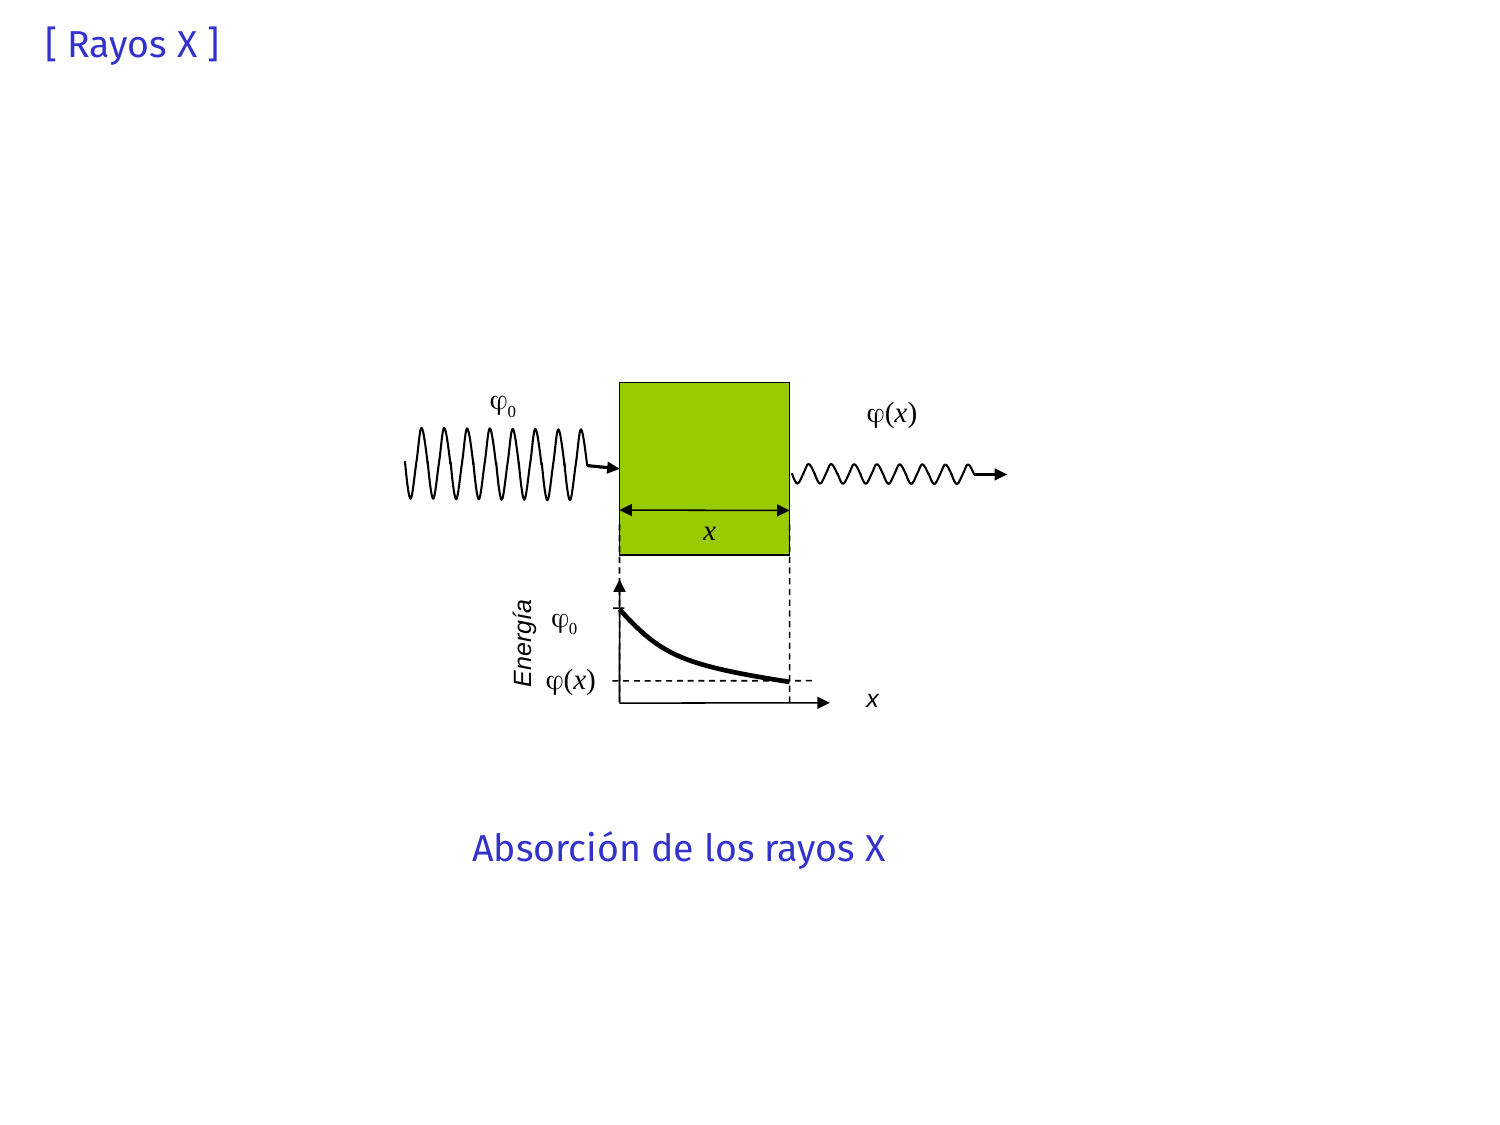

[ Rayos X ]

ϕ0

ϕ(x)
x

ϕ0

Energía
ϕ(x)
x

Absorción de los rayos X